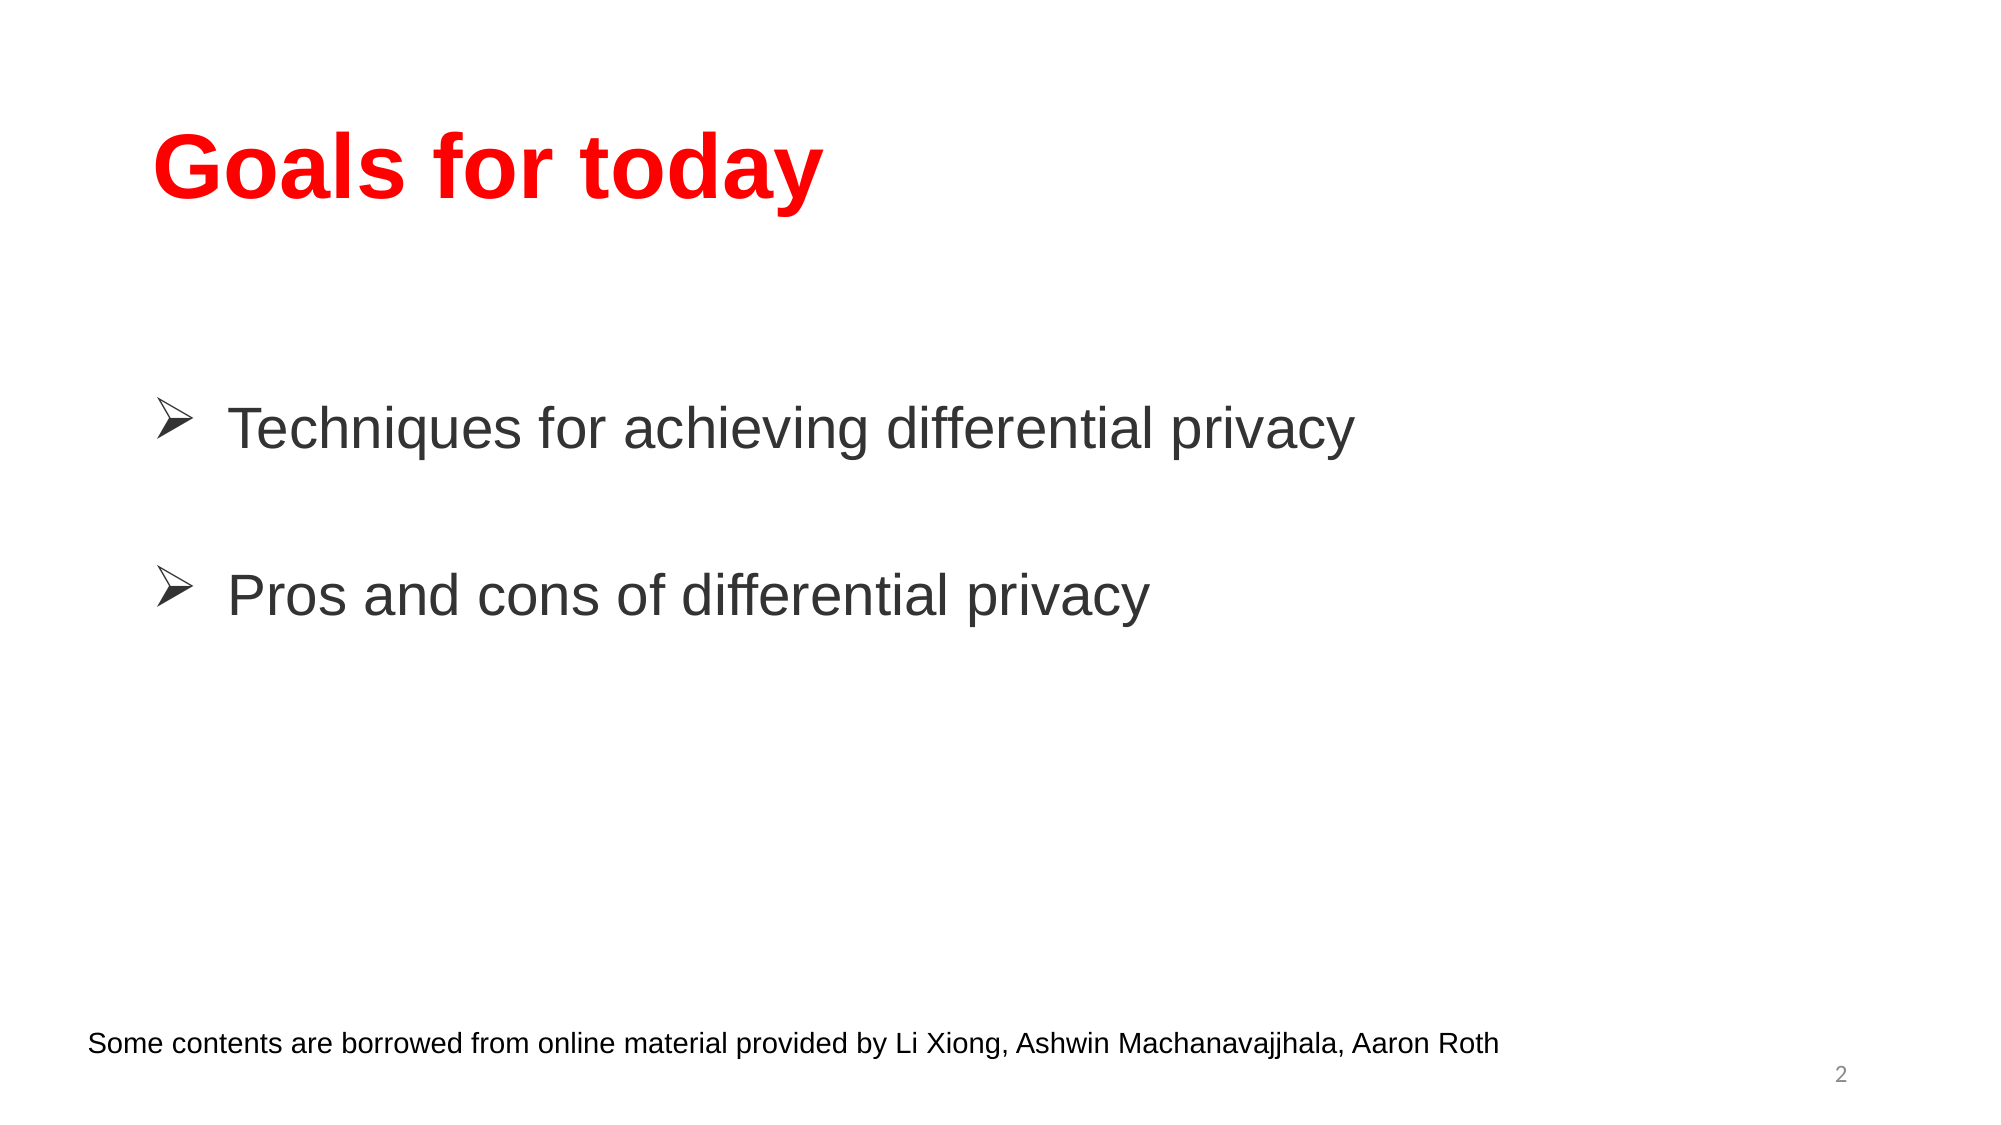

# Goals for today

Techniques for achieving differential privacy

Pros and cons of differential privacy

Some contents are borrowed from online material provided by Li Xiong, Ashwin Machanavajjhala, Aaron Roth
2